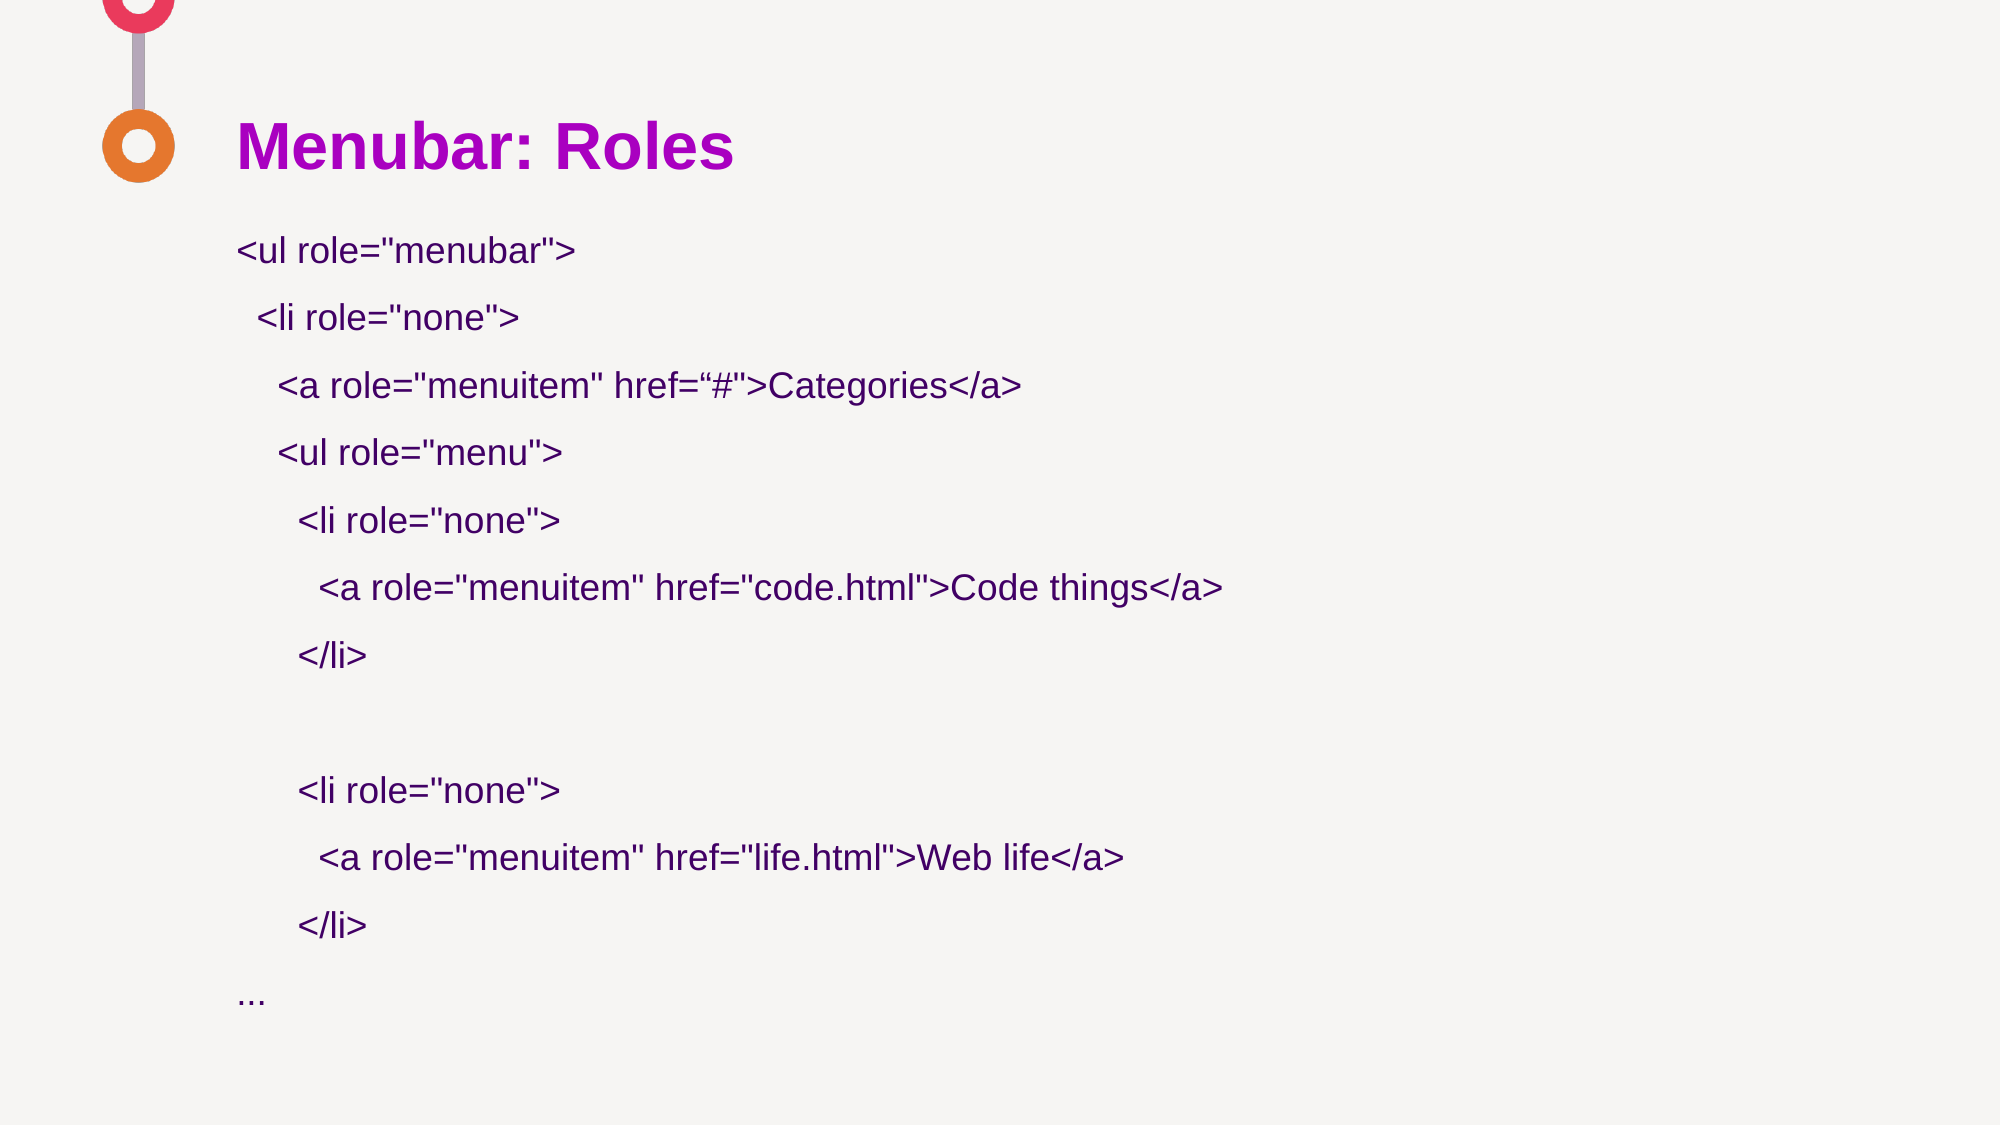

# Menubar: Roles
<ul role="menubar">
  <li role="none">
    <a role="menuitem" href=“#">Categories</a>
    <ul role="menu">
      <li role="none">
        <a role="menuitem" href="code.html">Code things</a>
      </li>

      <li role="none">
        <a role="menuitem" href="life.html">Web life</a>
      </li>
...